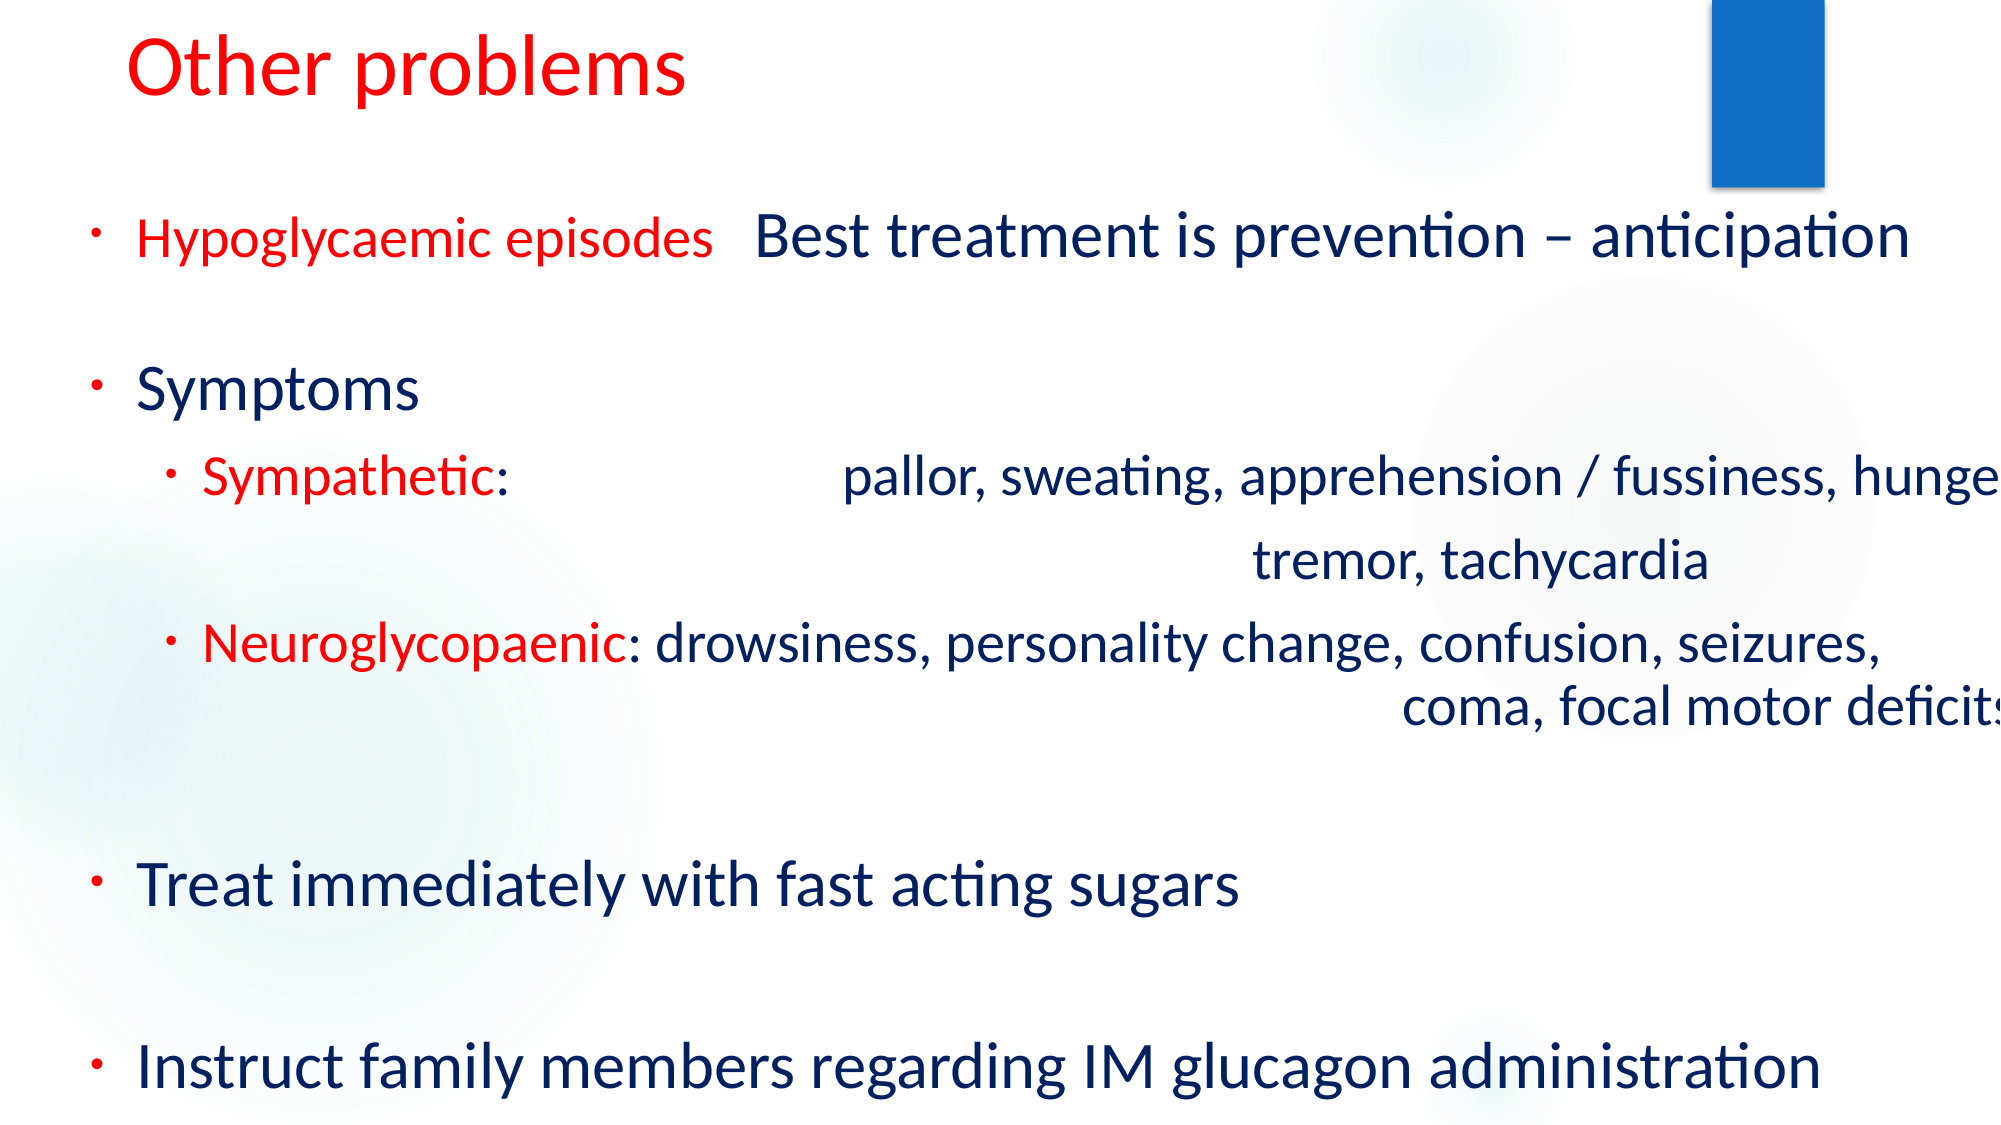

# Other problems
Hypoglycaemic episodes   Best treatment is prevention – anticipation

Symptoms
Sympathetic: 		   pallor, sweating, apprehension / fussiness, hunger,
 								tremor, tachycardia
Neuroglycopaenic: drowsiness, personality change, confusion, seizures, 									coma, focal motor deficits

Treat immediately with fast acting sugars

Instruct family members regarding IM glucagon administration